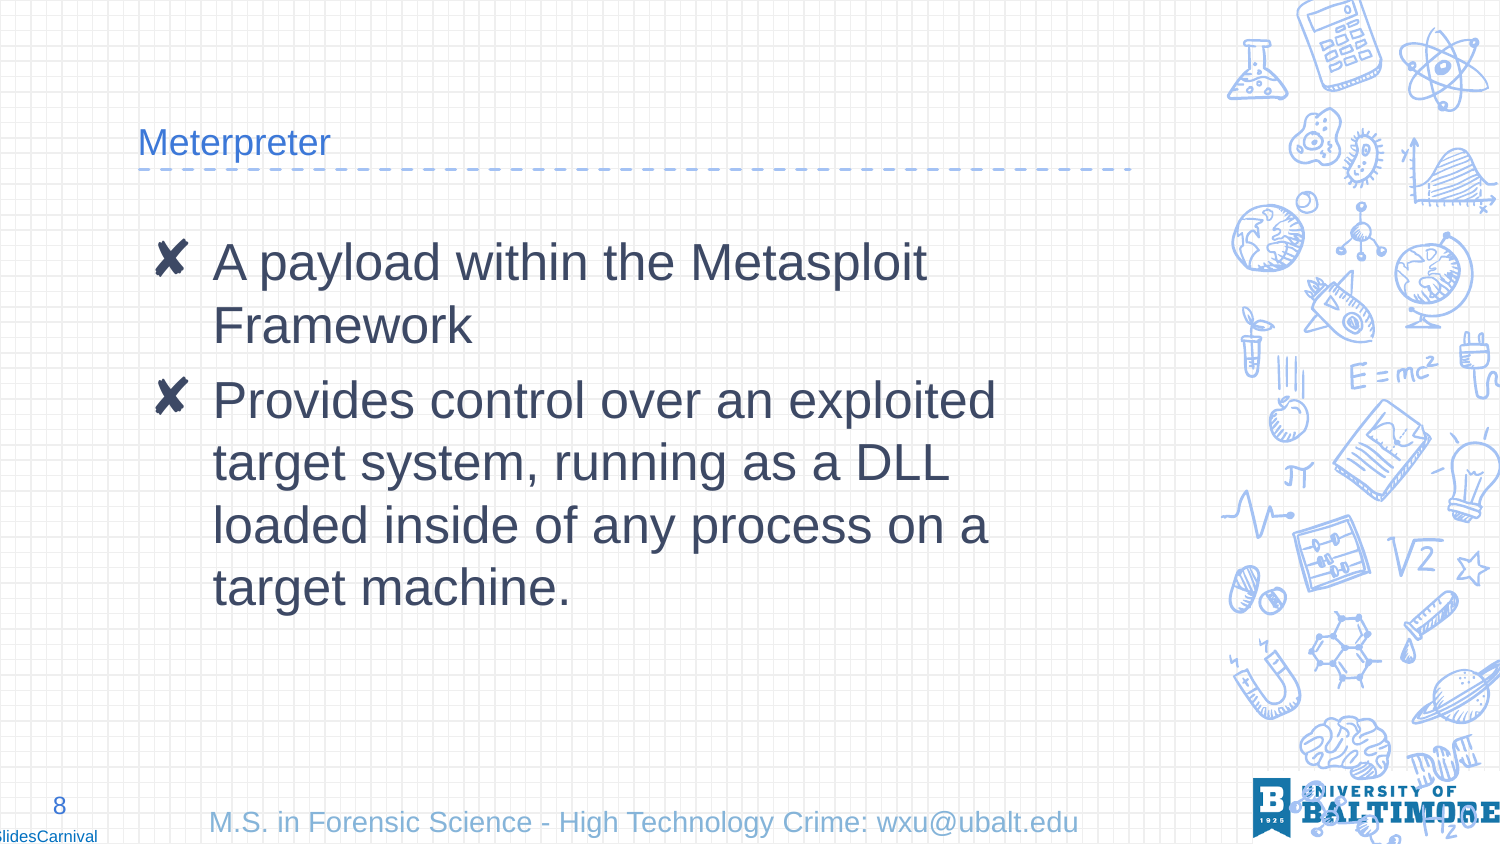

# Meterpreter
A payload within the Metasploit Framework
Provides control over an exploited target system, running as a DLL loaded inside of any process on a target machine.
8